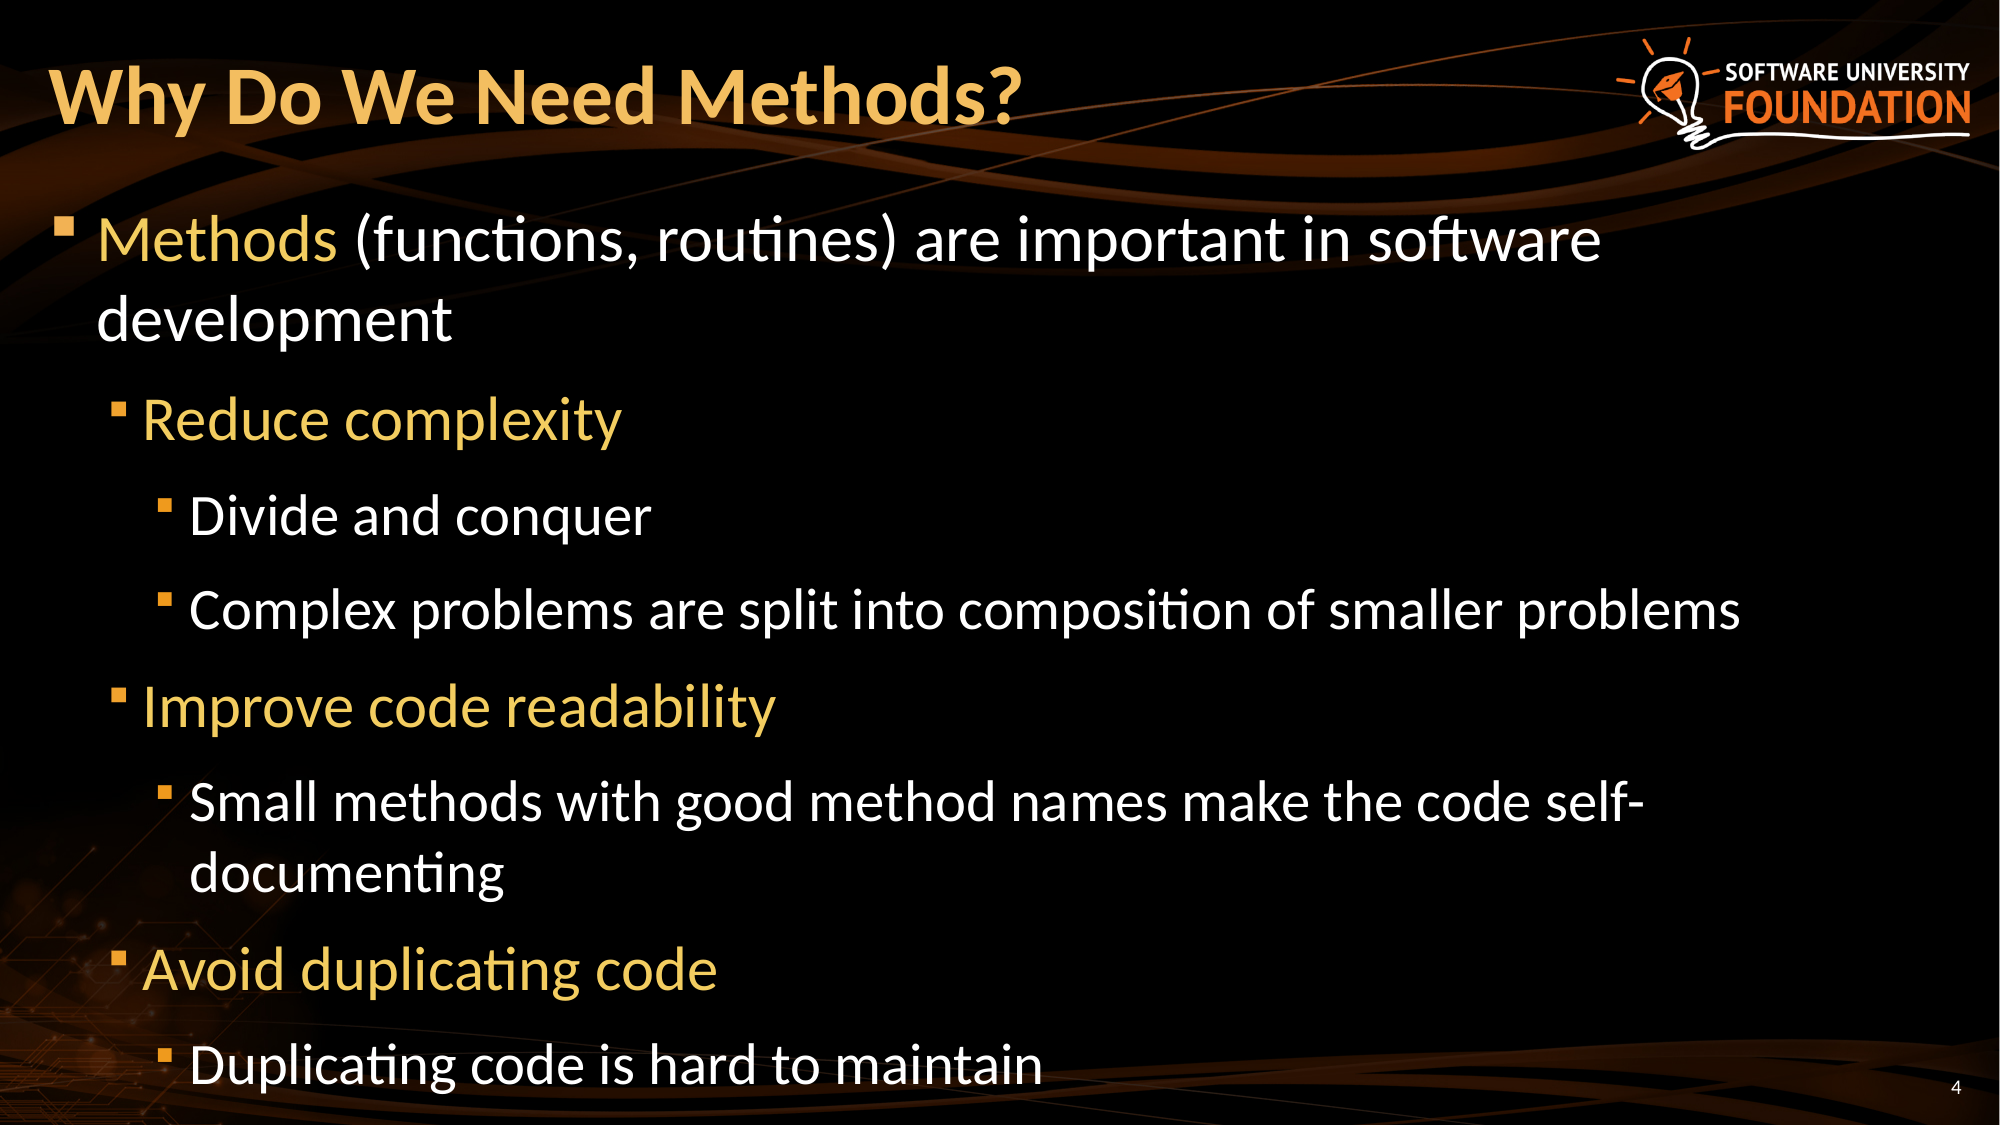

# Why Do We Need Methods?
Methods (functions, routines) are important in software development
Reduce complexity
Divide and conquer
Complex problems are split into composition of smaller problems
Improve code readability
Small methods with good method names make the code self-documenting
Avoid duplicating code
Duplicating code is hard to maintain
4